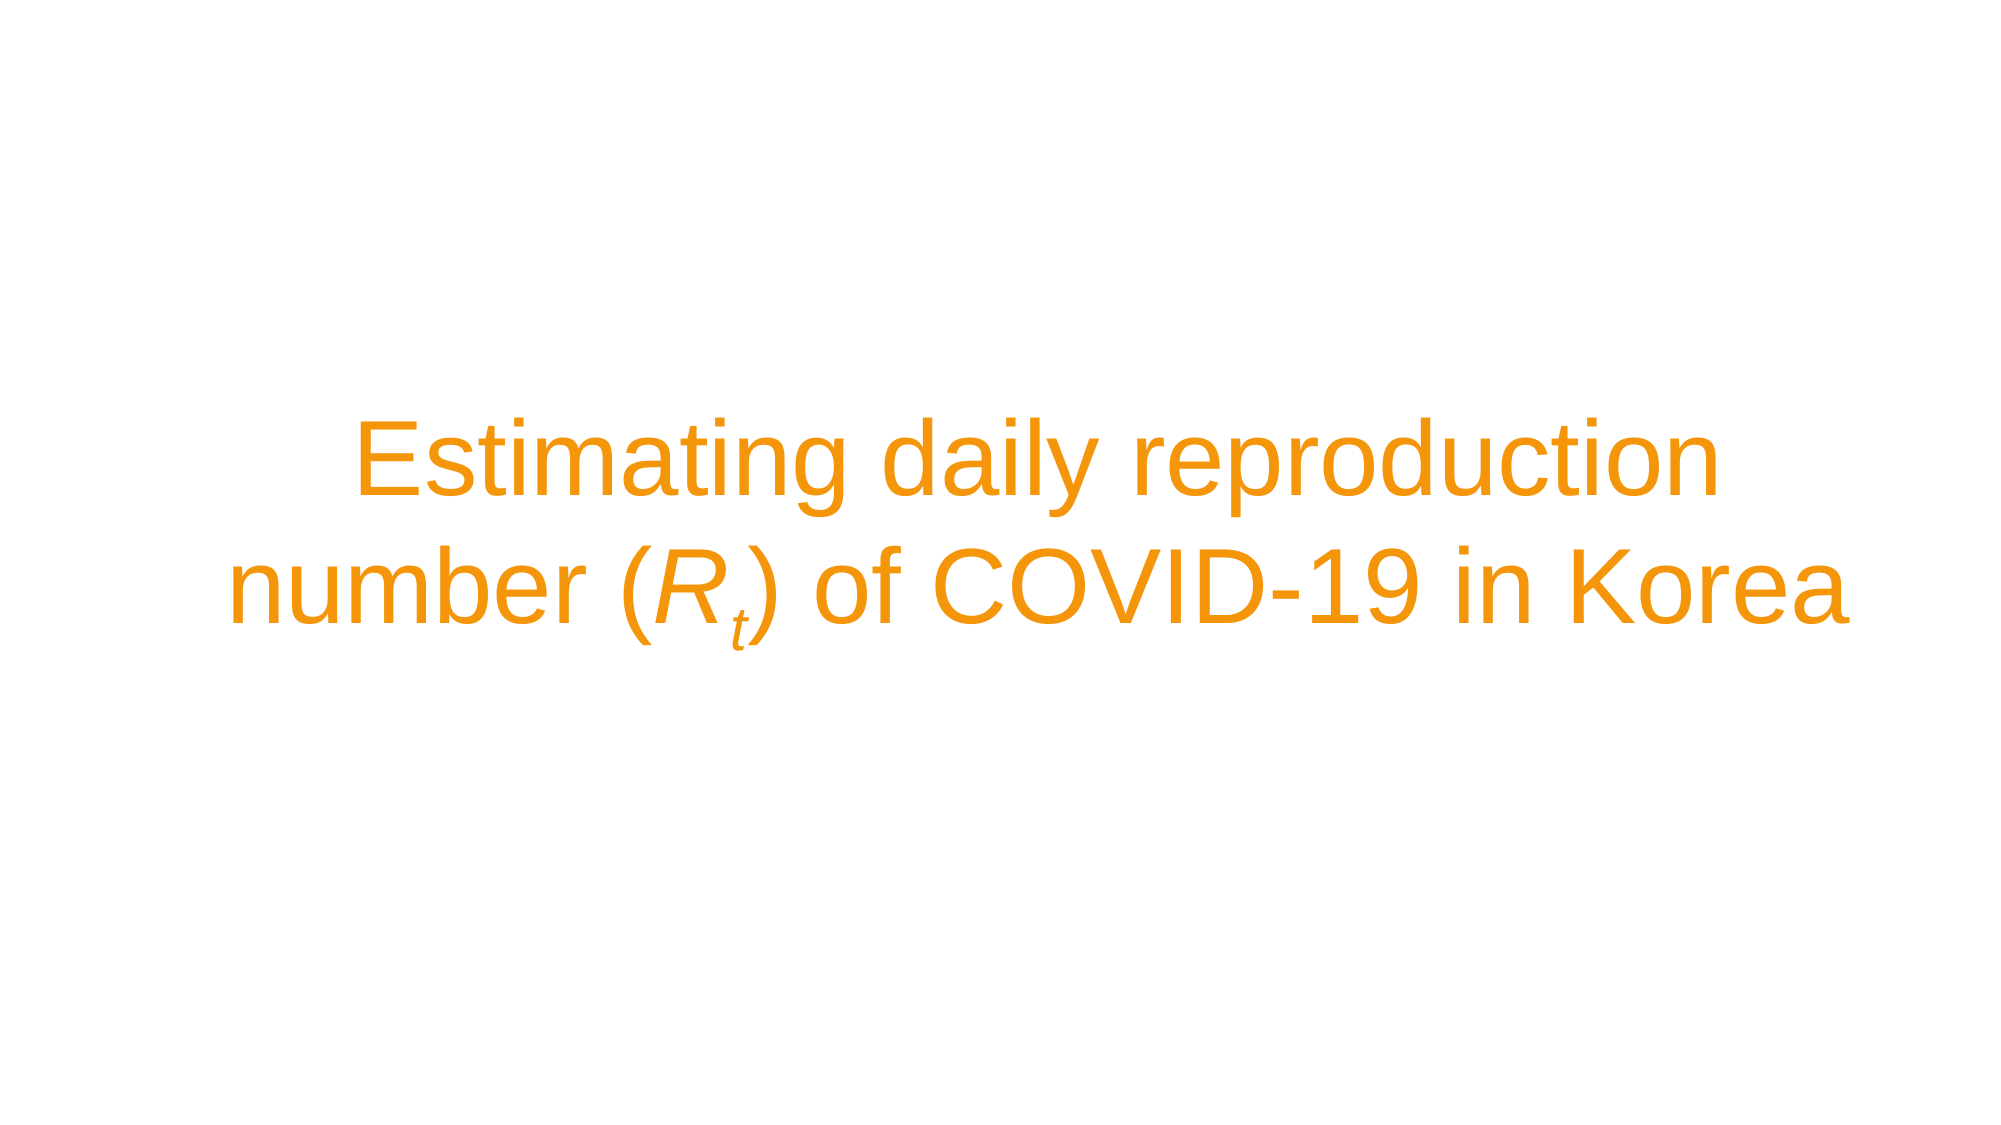

Estimating daily reproduction number (Rt) of COVID-19 in Korea